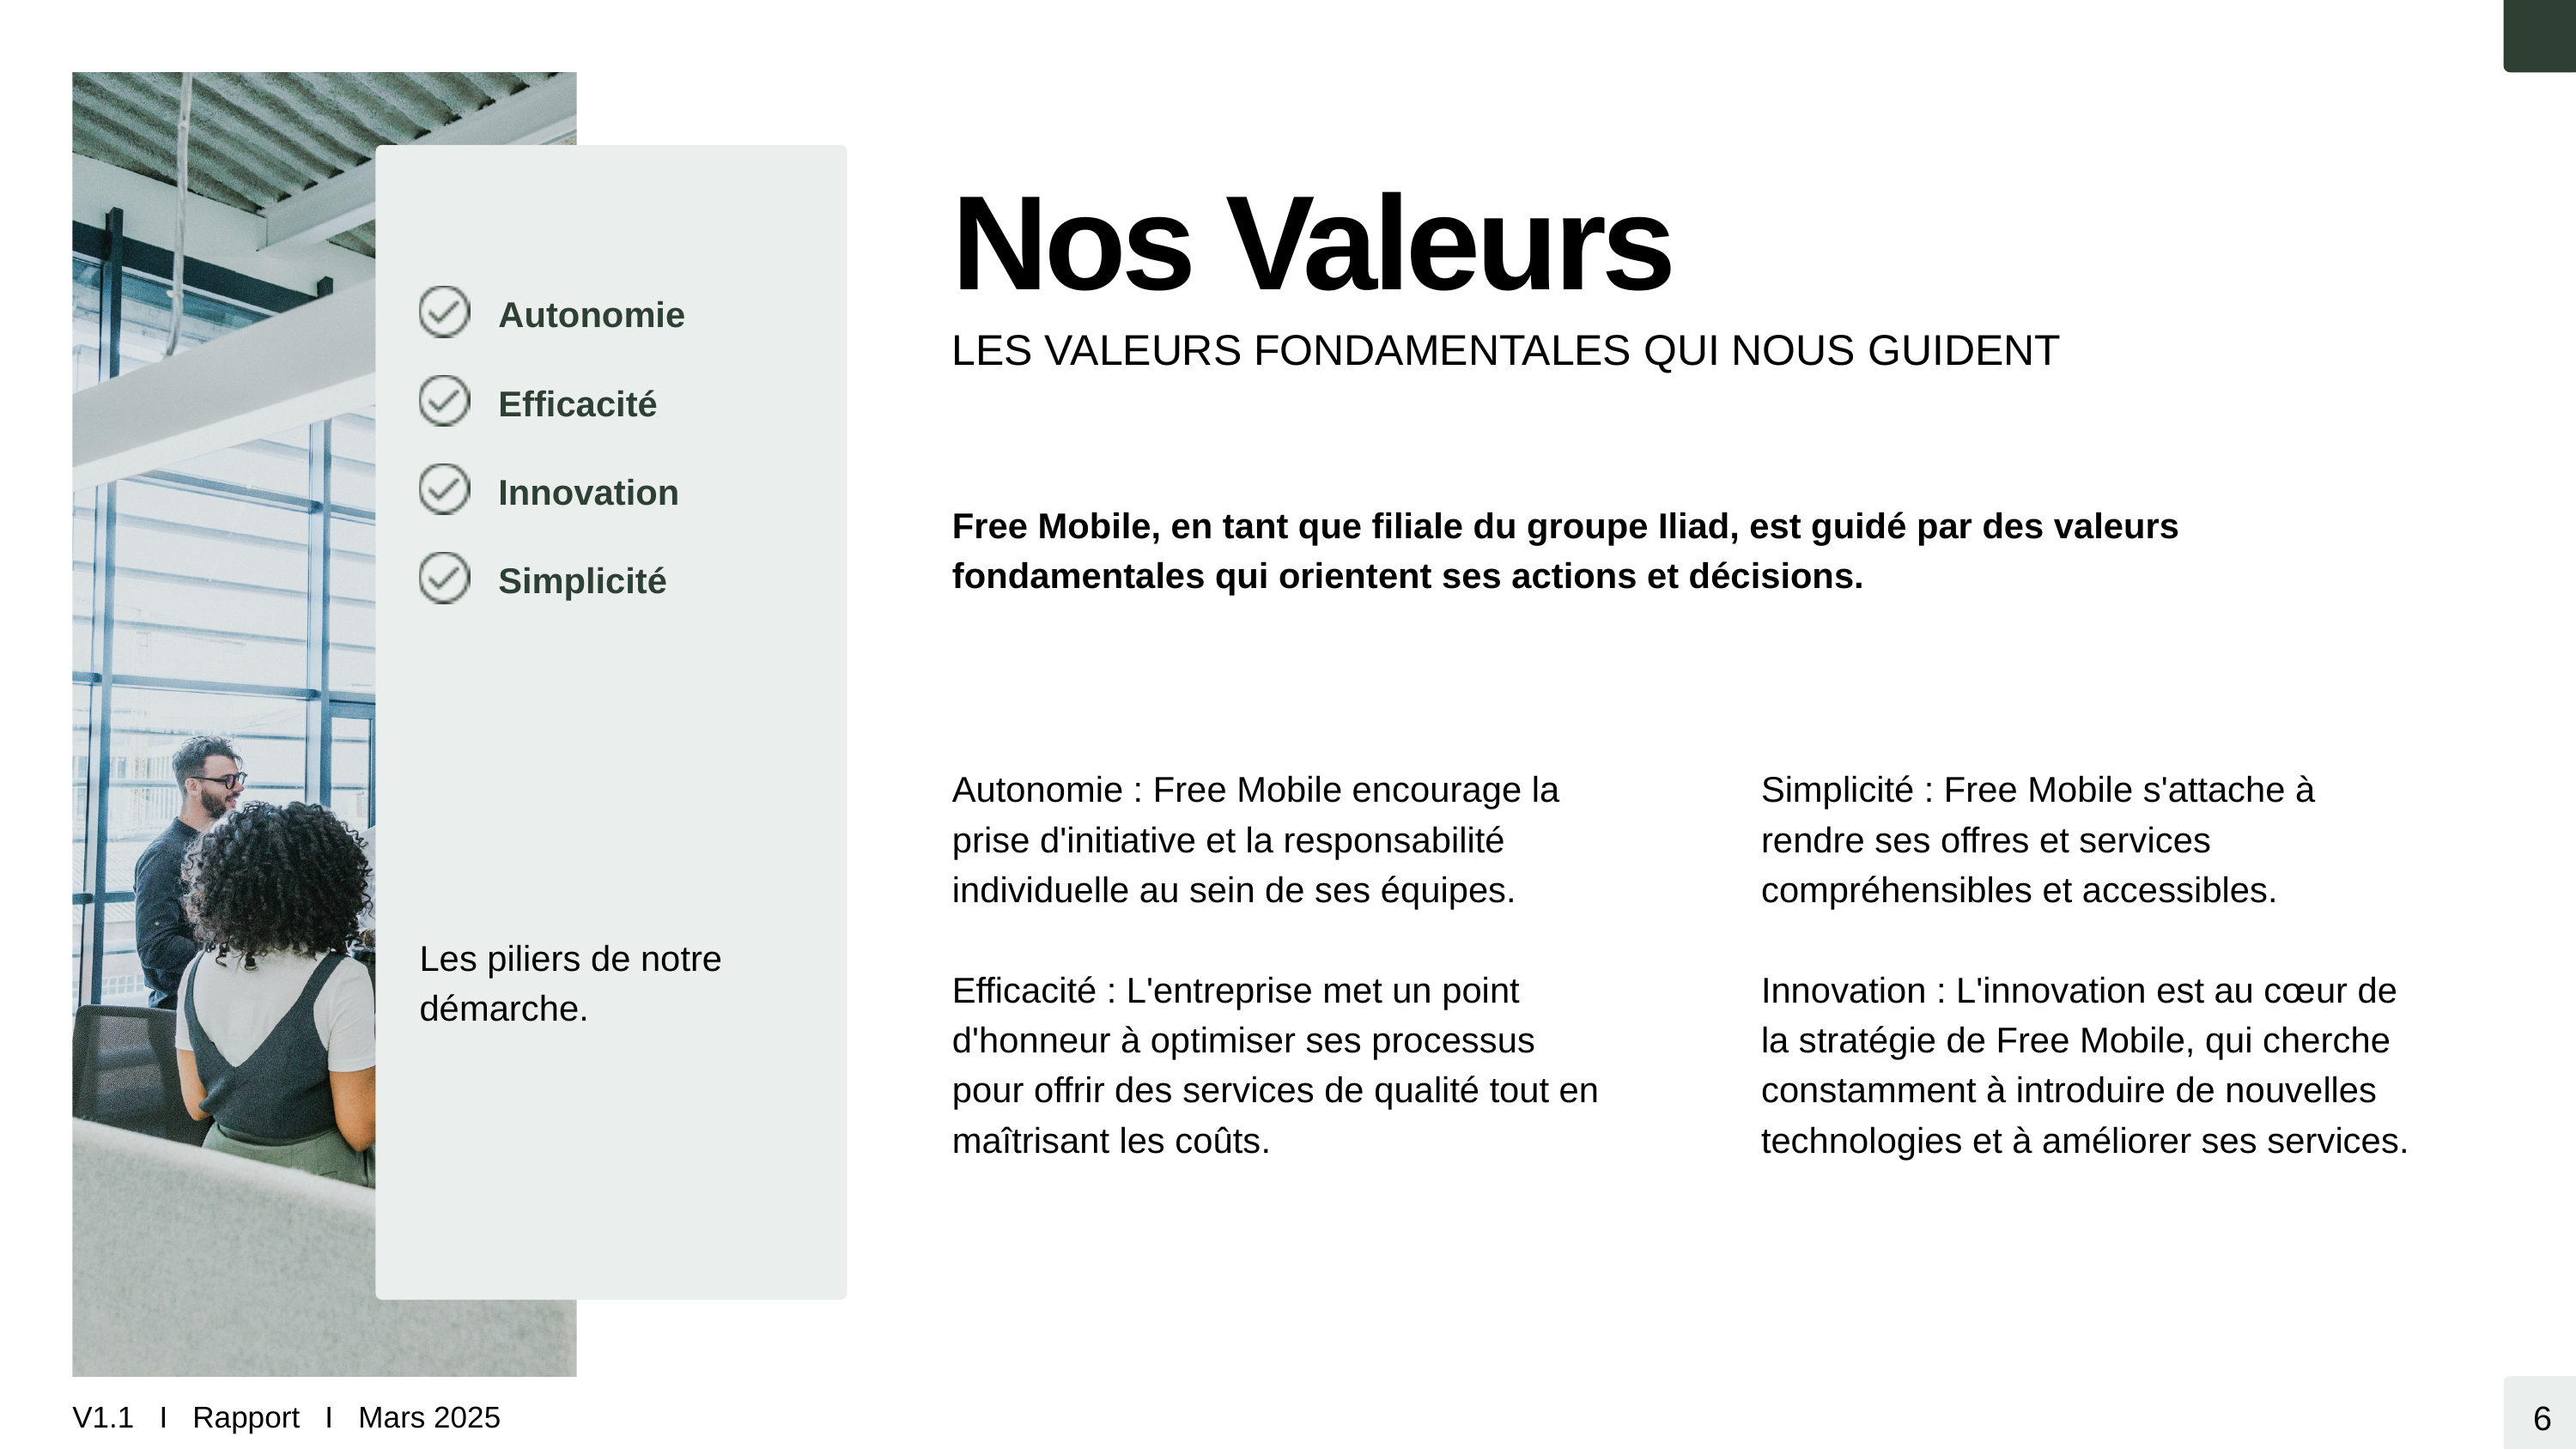

Nos Valeurs

Autonomie
LES VALEURS FONDAMENTALES QUI NOUS GUIDENT

Efficacité

Innovation
​Free Mobile, en tant que filiale du groupe Iliad, est guidé par des valeurs fondamentales qui orientent ses actions et décisions.

Simplicité
Autonomie : Free Mobile encourage la prise d'initiative et la responsabilité individuelle au sein de ses équipes.

Efficacité : L'entreprise met un point d'honneur à optimiser ses processus pour offrir des services de qualité tout en maîtrisant les coûts.
Simplicité : Free Mobile s'attache à rendre ses offres et services compréhensibles et accessibles.

Innovation : L'innovation est au cœur de la stratégie de Free Mobile, qui cherche constamment à introduire de nouvelles technologies et à améliorer ses services.
Les piliers de notre démarche.

6
V1.1   I   Rapport   I   Mars 2025